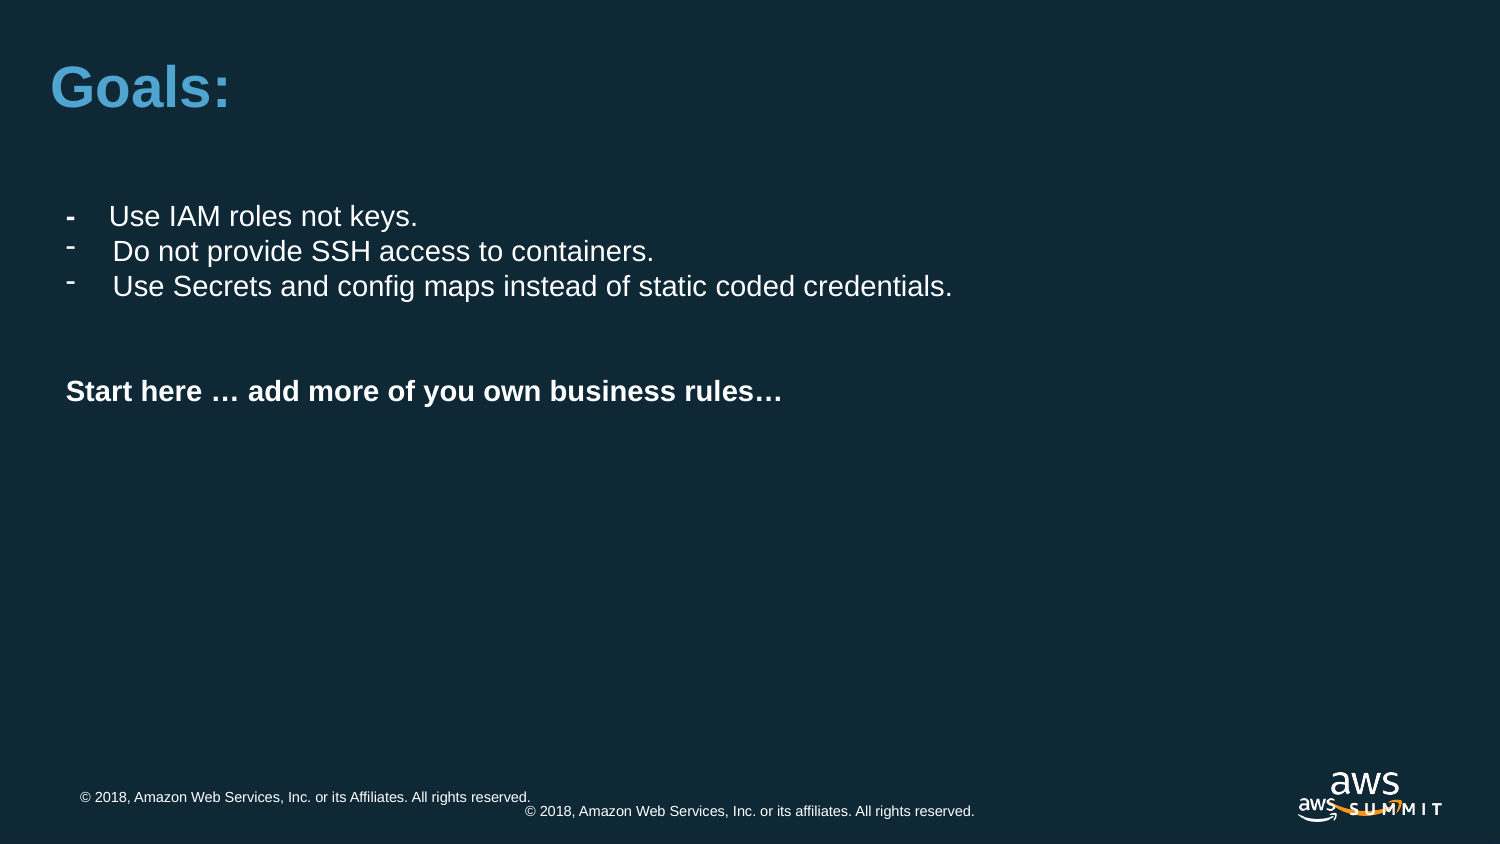

# Goals:
-    Use IAM roles not keys.
Do not provide SSH access to containers.
Use Secrets and config maps instead of static coded credentials.

Start here … add more of you own business rules…